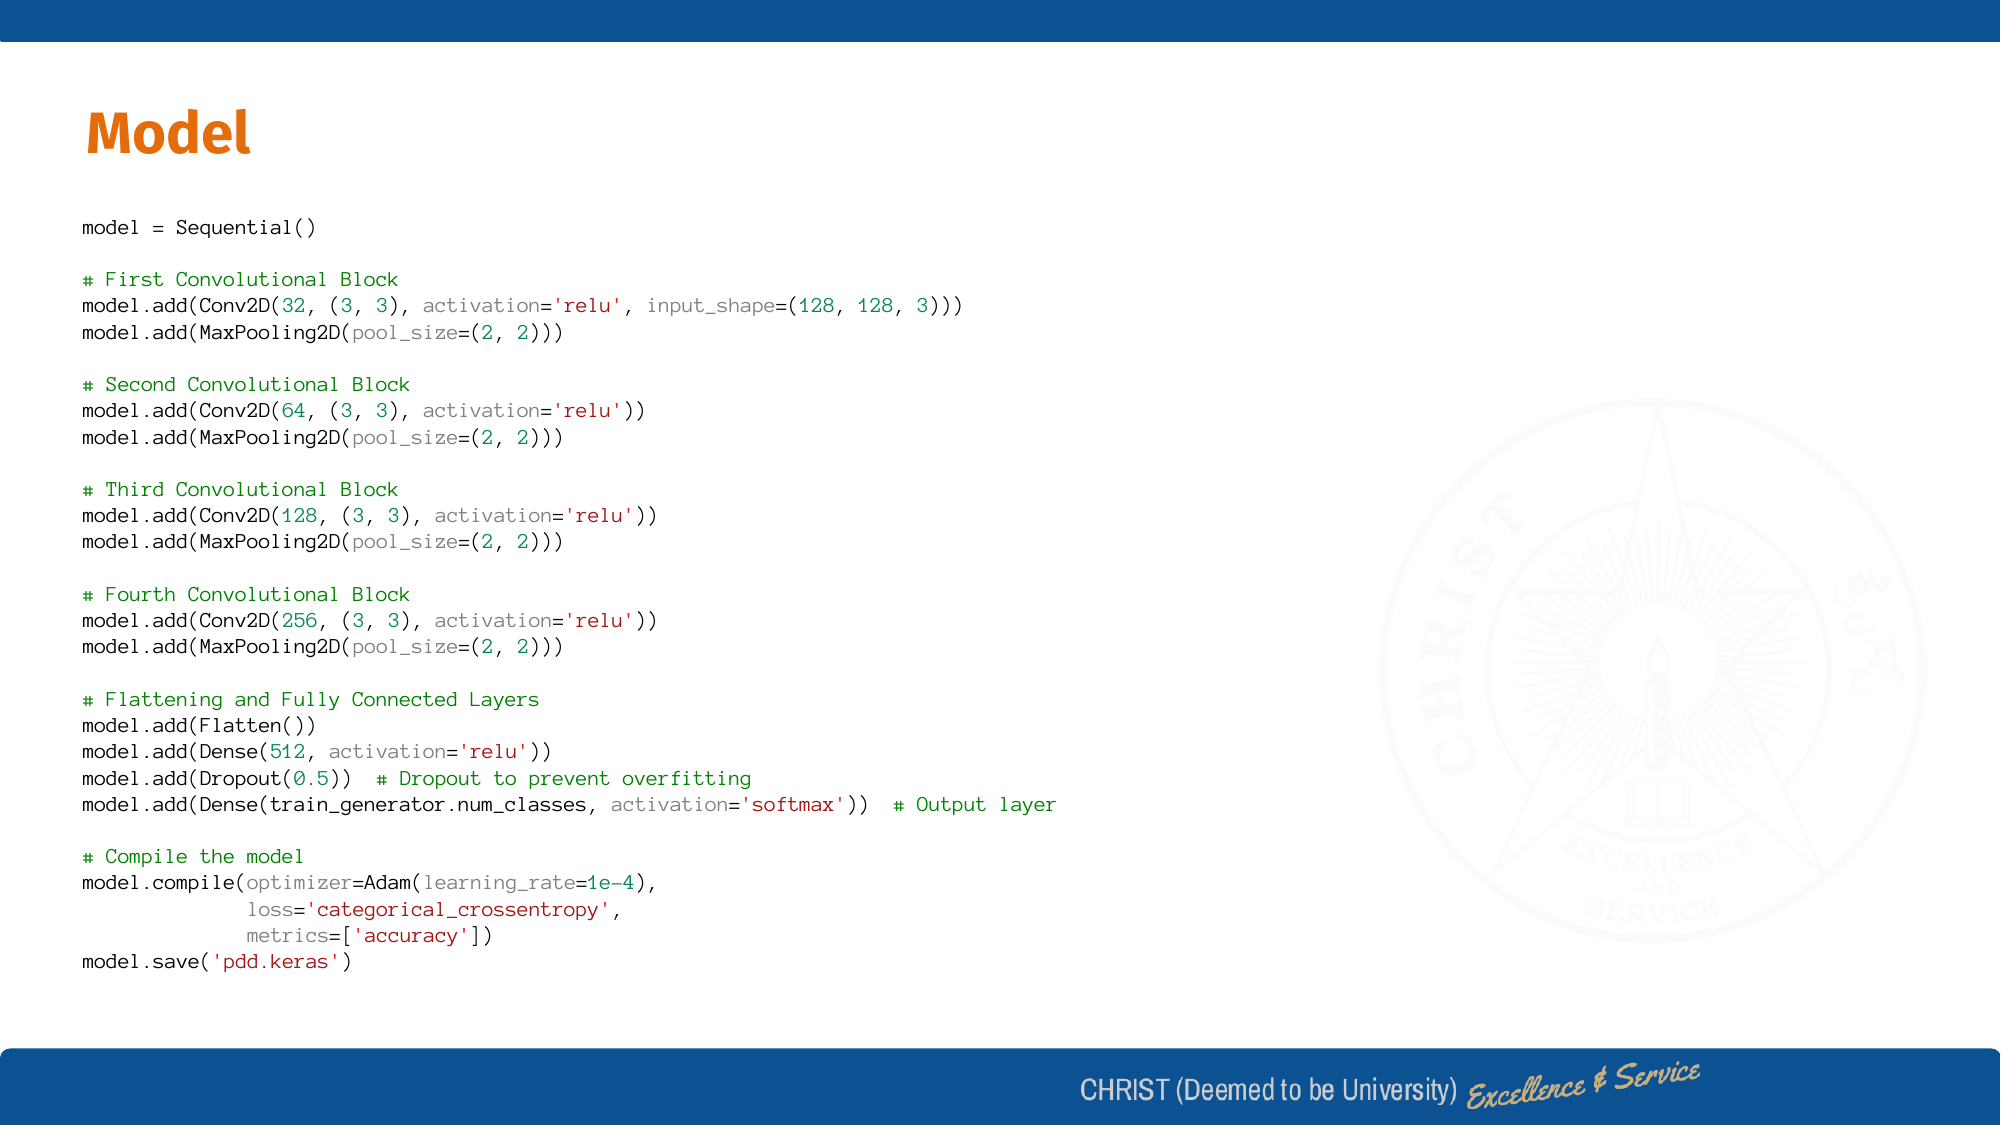

# Model
model = Sequential()
# First Convolutional Block
model.add(Conv2D(32, (3, 3), activation='relu', input_shape=(128, 128, 3)))
model.add(MaxPooling2D(pool_size=(2, 2)))
# Second Convolutional Block
model.add(Conv2D(64, (3, 3), activation='relu'))
model.add(MaxPooling2D(pool_size=(2, 2)))
# Third Convolutional Block
model.add(Conv2D(128, (3, 3), activation='relu'))
model.add(MaxPooling2D(pool_size=(2, 2)))
# Fourth Convolutional Block
model.add(Conv2D(256, (3, 3), activation='relu'))
model.add(MaxPooling2D(pool_size=(2, 2)))
# Flattening and Fully Connected Layers
model.add(Flatten())
model.add(Dense(512, activation='relu'))
model.add(Dropout(0.5))  # Dropout to prevent overfitting
model.add(Dense(train_generator.num_classes, activation='softmax'))  # Output layer
# Compile the model
model.compile(optimizer=Adam(learning_rate=1e-4),
              loss='categorical_crossentropy',
              metrics=['accuracy'])
model.save('pdd.keras')